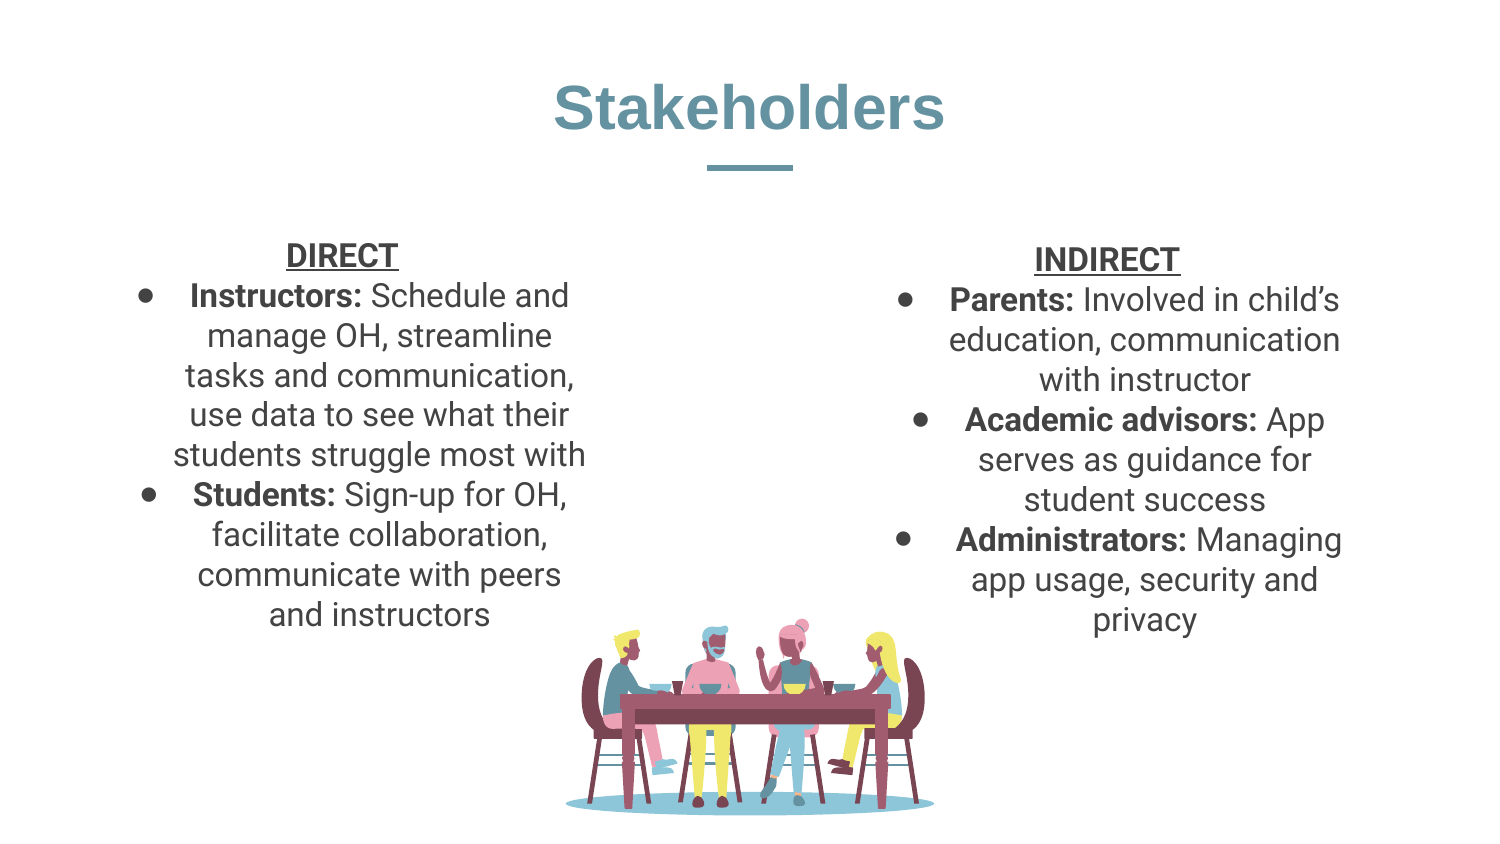

# Stakeholders
DIRECT
Instructors: Schedule and manage OH, streamline tasks and communication, use data to see what their students struggle most with
Students: Sign-up for OH, facilitate collaboration, communicate with peers and instructors
INDIRECT
Parents: Involved in child’s education, communication with instructor
Academic advisors: App serves as guidance for student success
 Administrators: Managing app usage, security and privacy